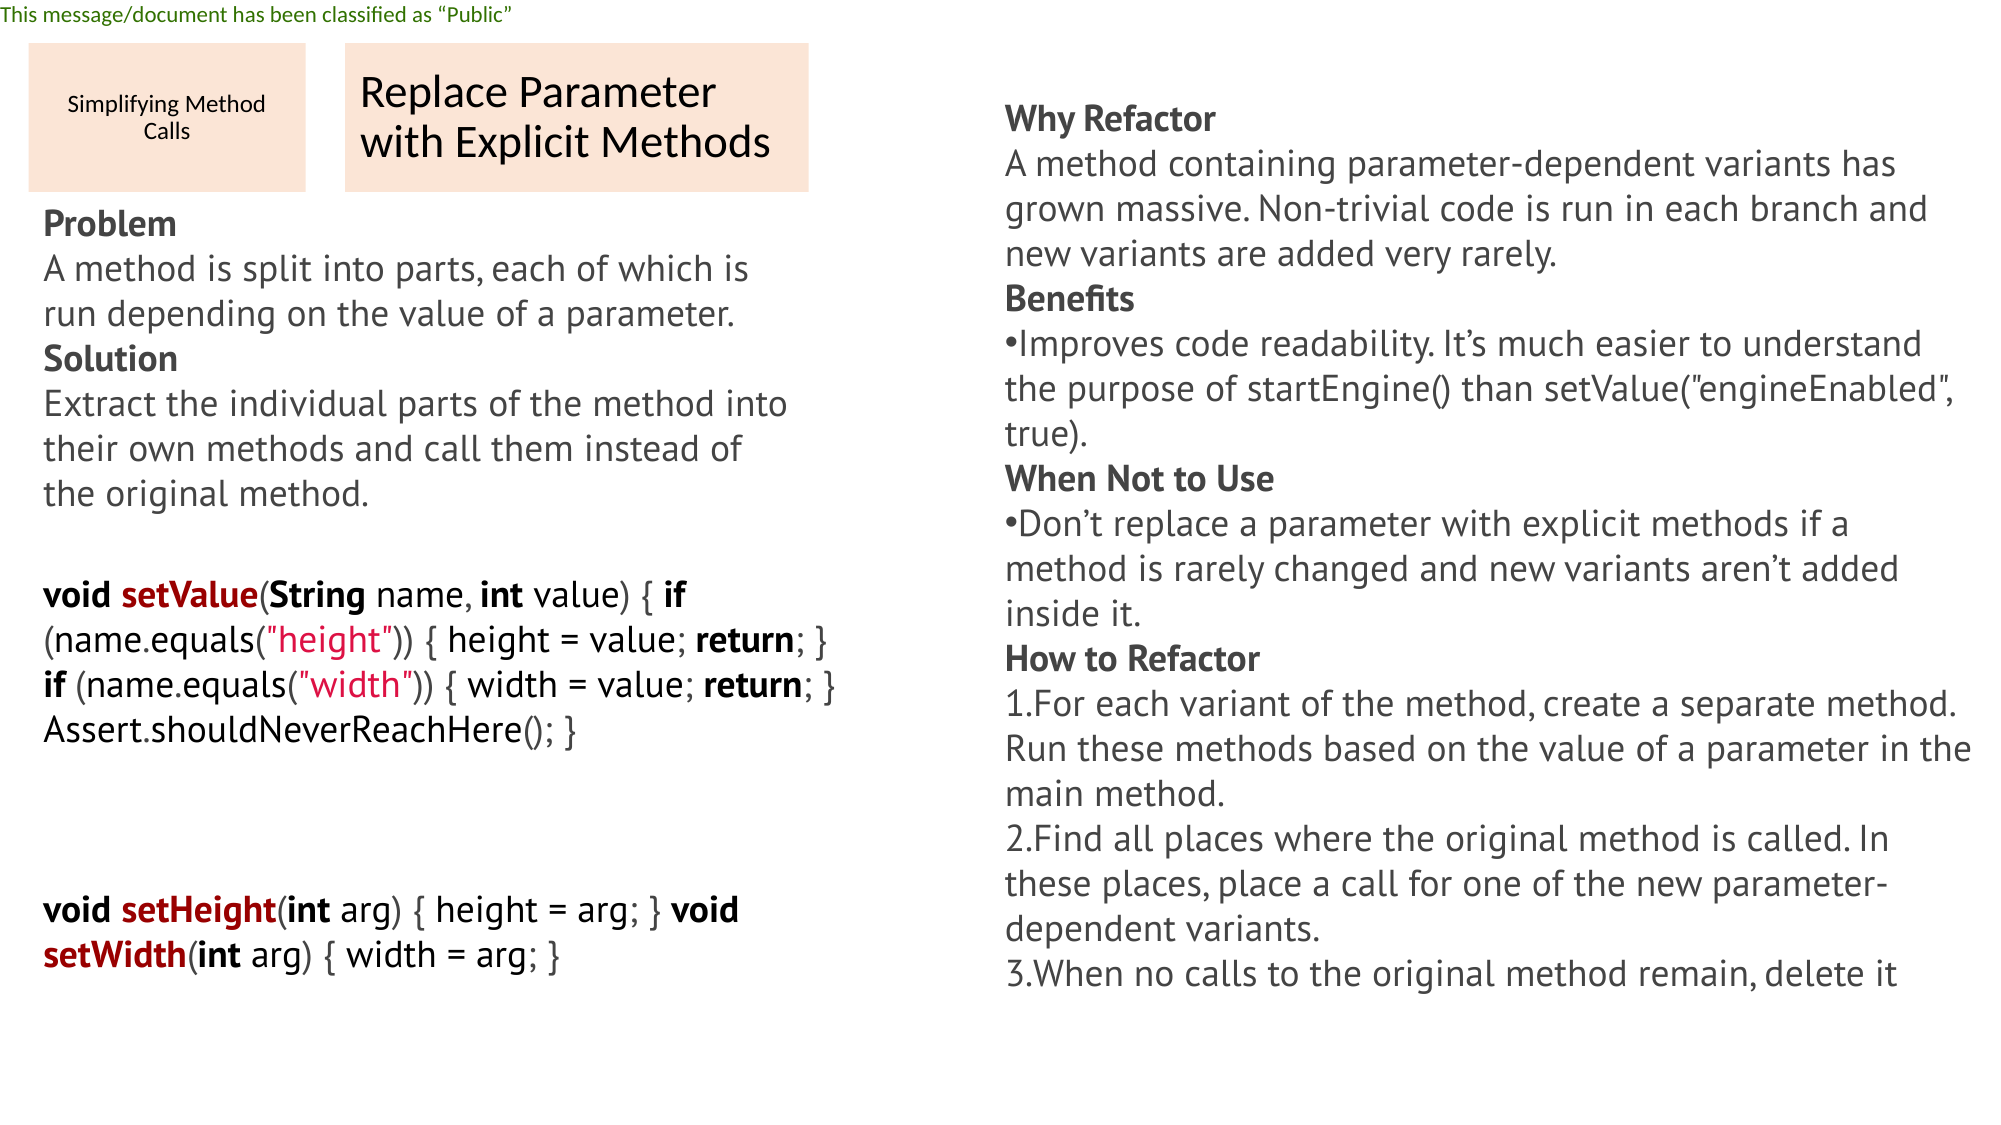

Simplifying Method Calls
Replace Parameter with Explicit Methods
Why Refactor
A method containing parameter-dependent variants has grown massive. Non-trivial code is run in each branch and new variants are added very rarely.
Benefits
Improves code readability. It’s much easier to understand the purpose of startEngine() than setValue("engineEnabled", true).
When Not to Use
Don’t replace a parameter with explicit methods if a method is rarely changed and new variants aren’t added inside it.
How to Refactor
For each variant of the method, create a separate method. Run these methods based on the value of a parameter in the main method.
Find all places where the original method is called. In these places, place a call for one of the new parameter-dependent variants.
When no calls to the original method remain, delete it
Problem
A method is split into parts, each of which is run depending on the value of a parameter.
Solution
Extract the individual parts of the method into their own methods and call them instead of the original method.
void setValue(String name, int value) { if (name.equals("height")) { height = value; return; } if (name.equals("width")) { width = value; return; } Assert.shouldNeverReachHere(); }

void setHeight(int arg) { height = arg; } void setWidth(int arg) { width = arg; }